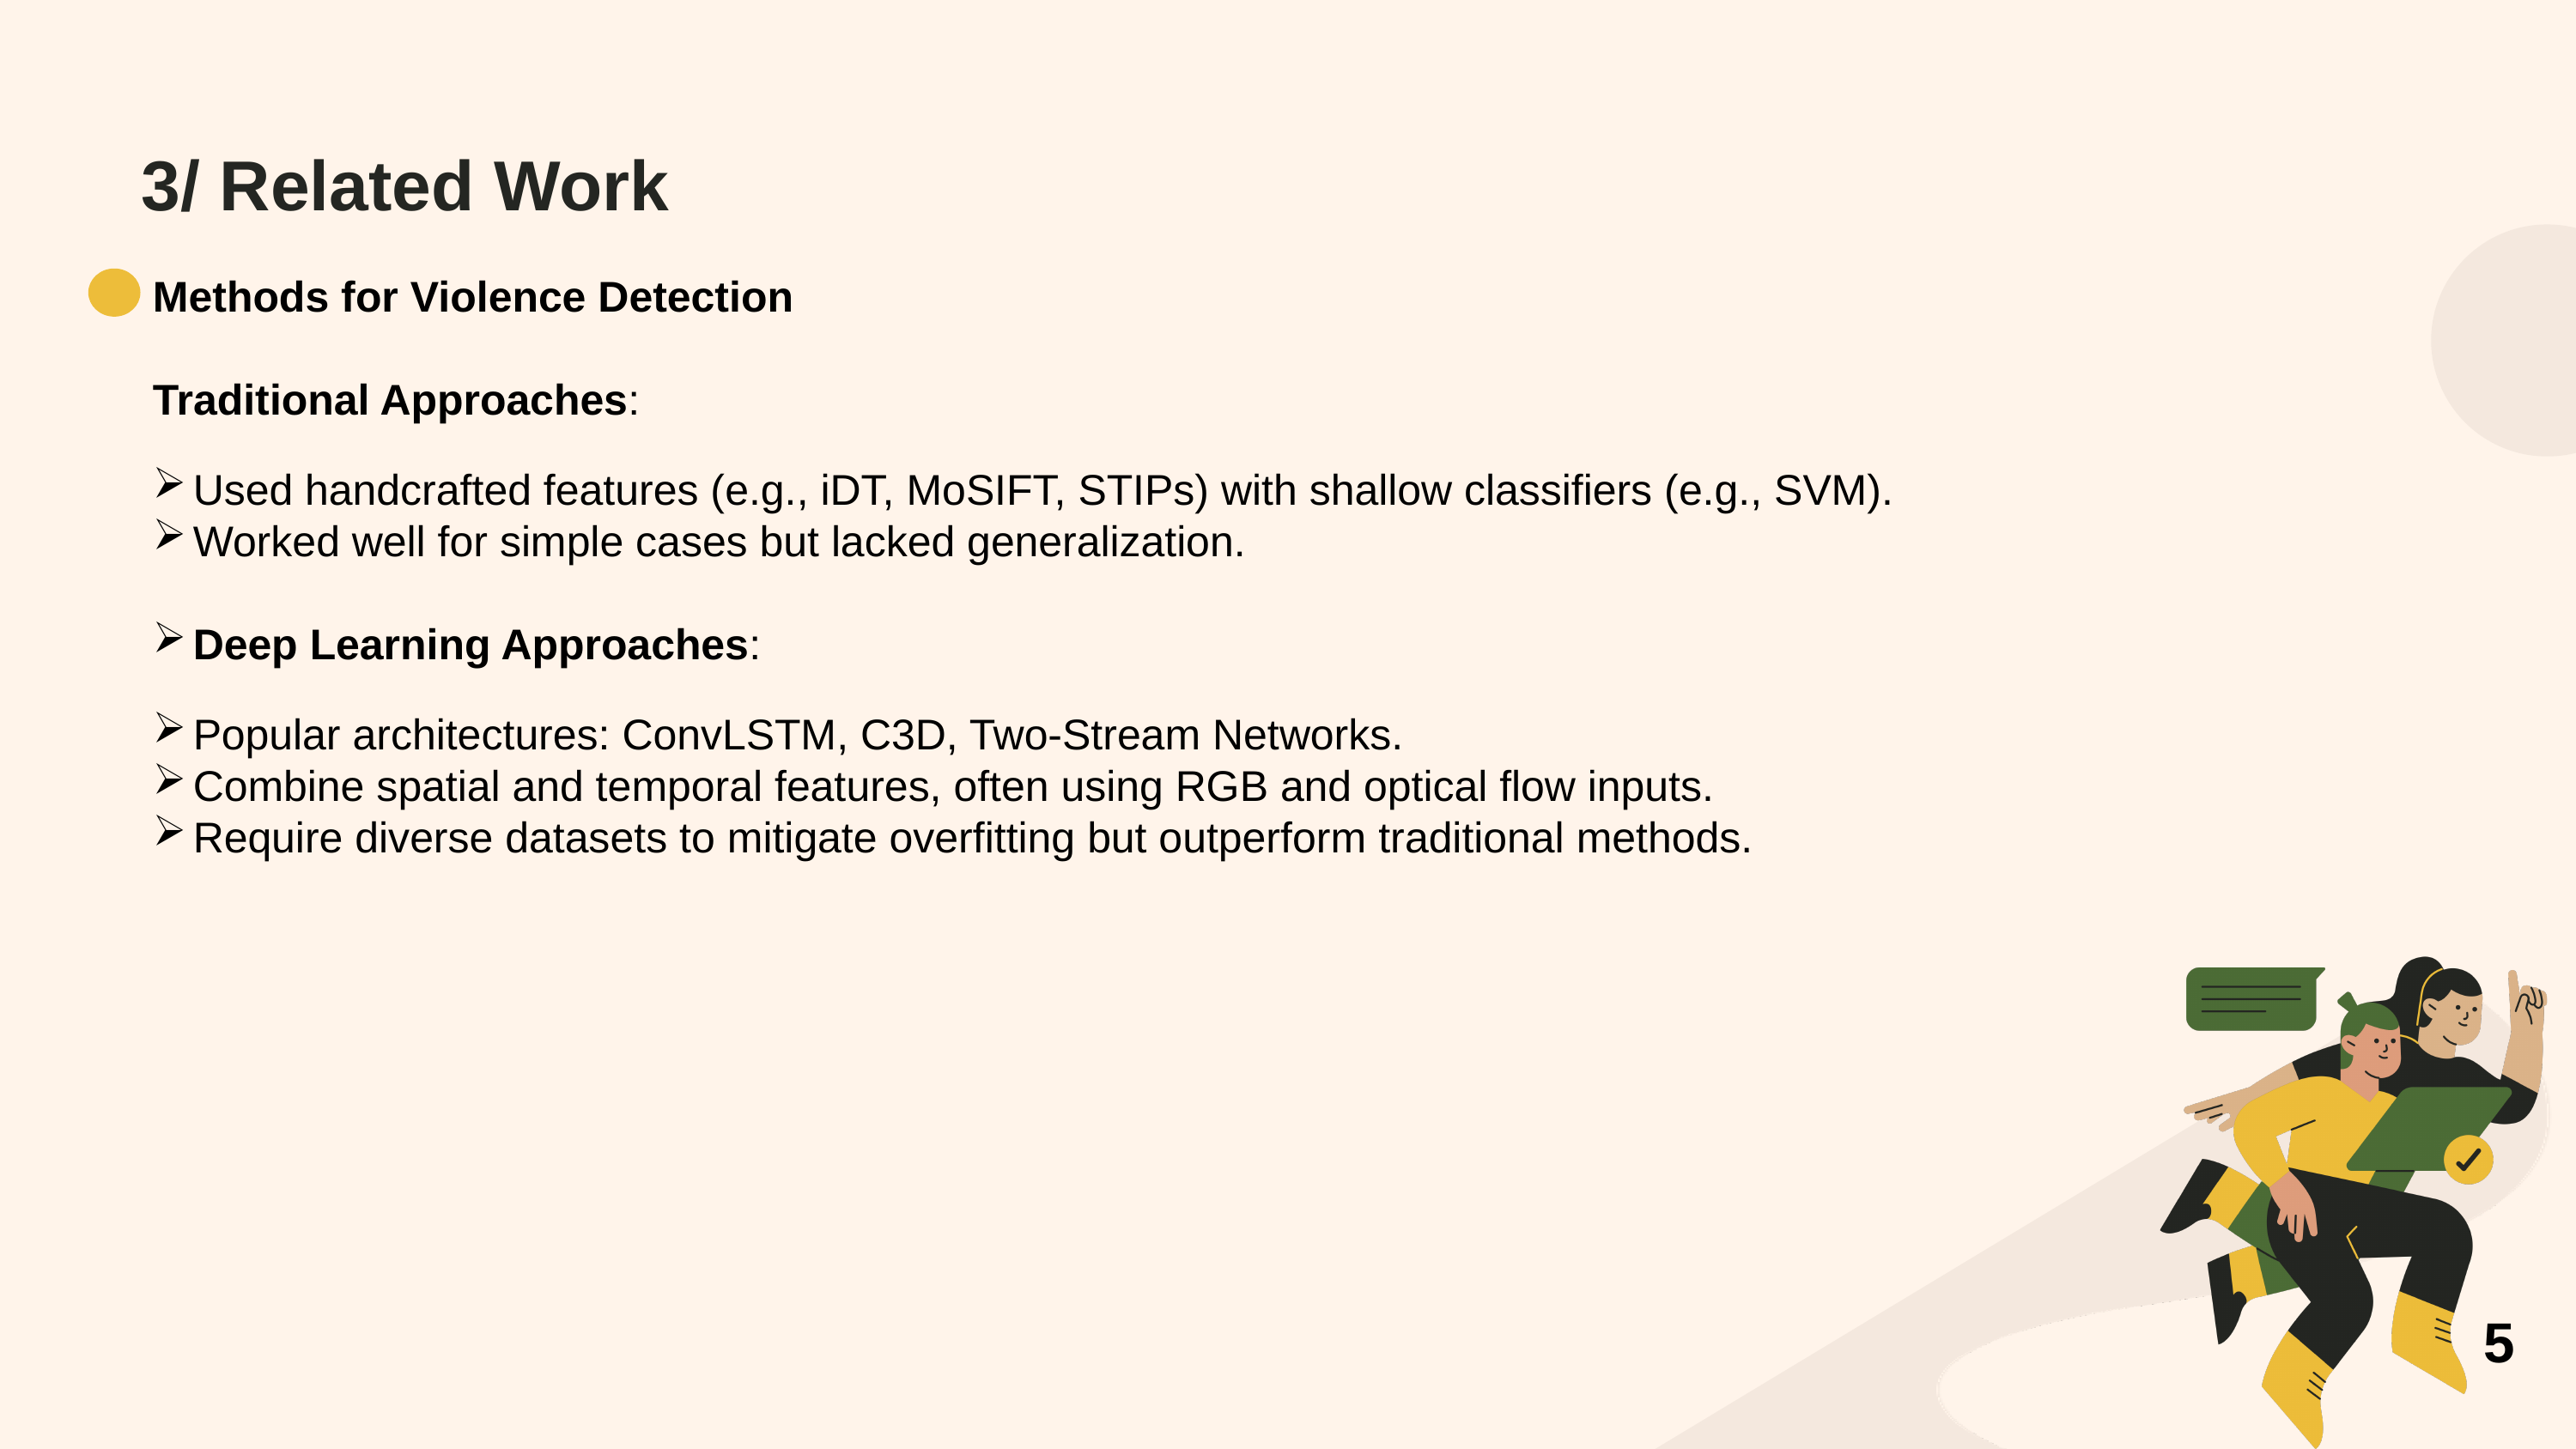

3/ Related Work

Methods for Violence Detection

Traditional Approaches:

Used handcrafted features (e.g., iDT, MoSIFT, STIPs) with shallow classifiers (e.g., SVM).
Worked well for simple cases but lacked generalization.

Deep Learning Approaches:

Popular architectures: ConvLSTM, C3D, Two-Stream Networks.
Combine spatial and temporal features, often using RGB and optical flow inputs.
Require diverse datasets to mitigate overfitting but outperform traditional methods.

5